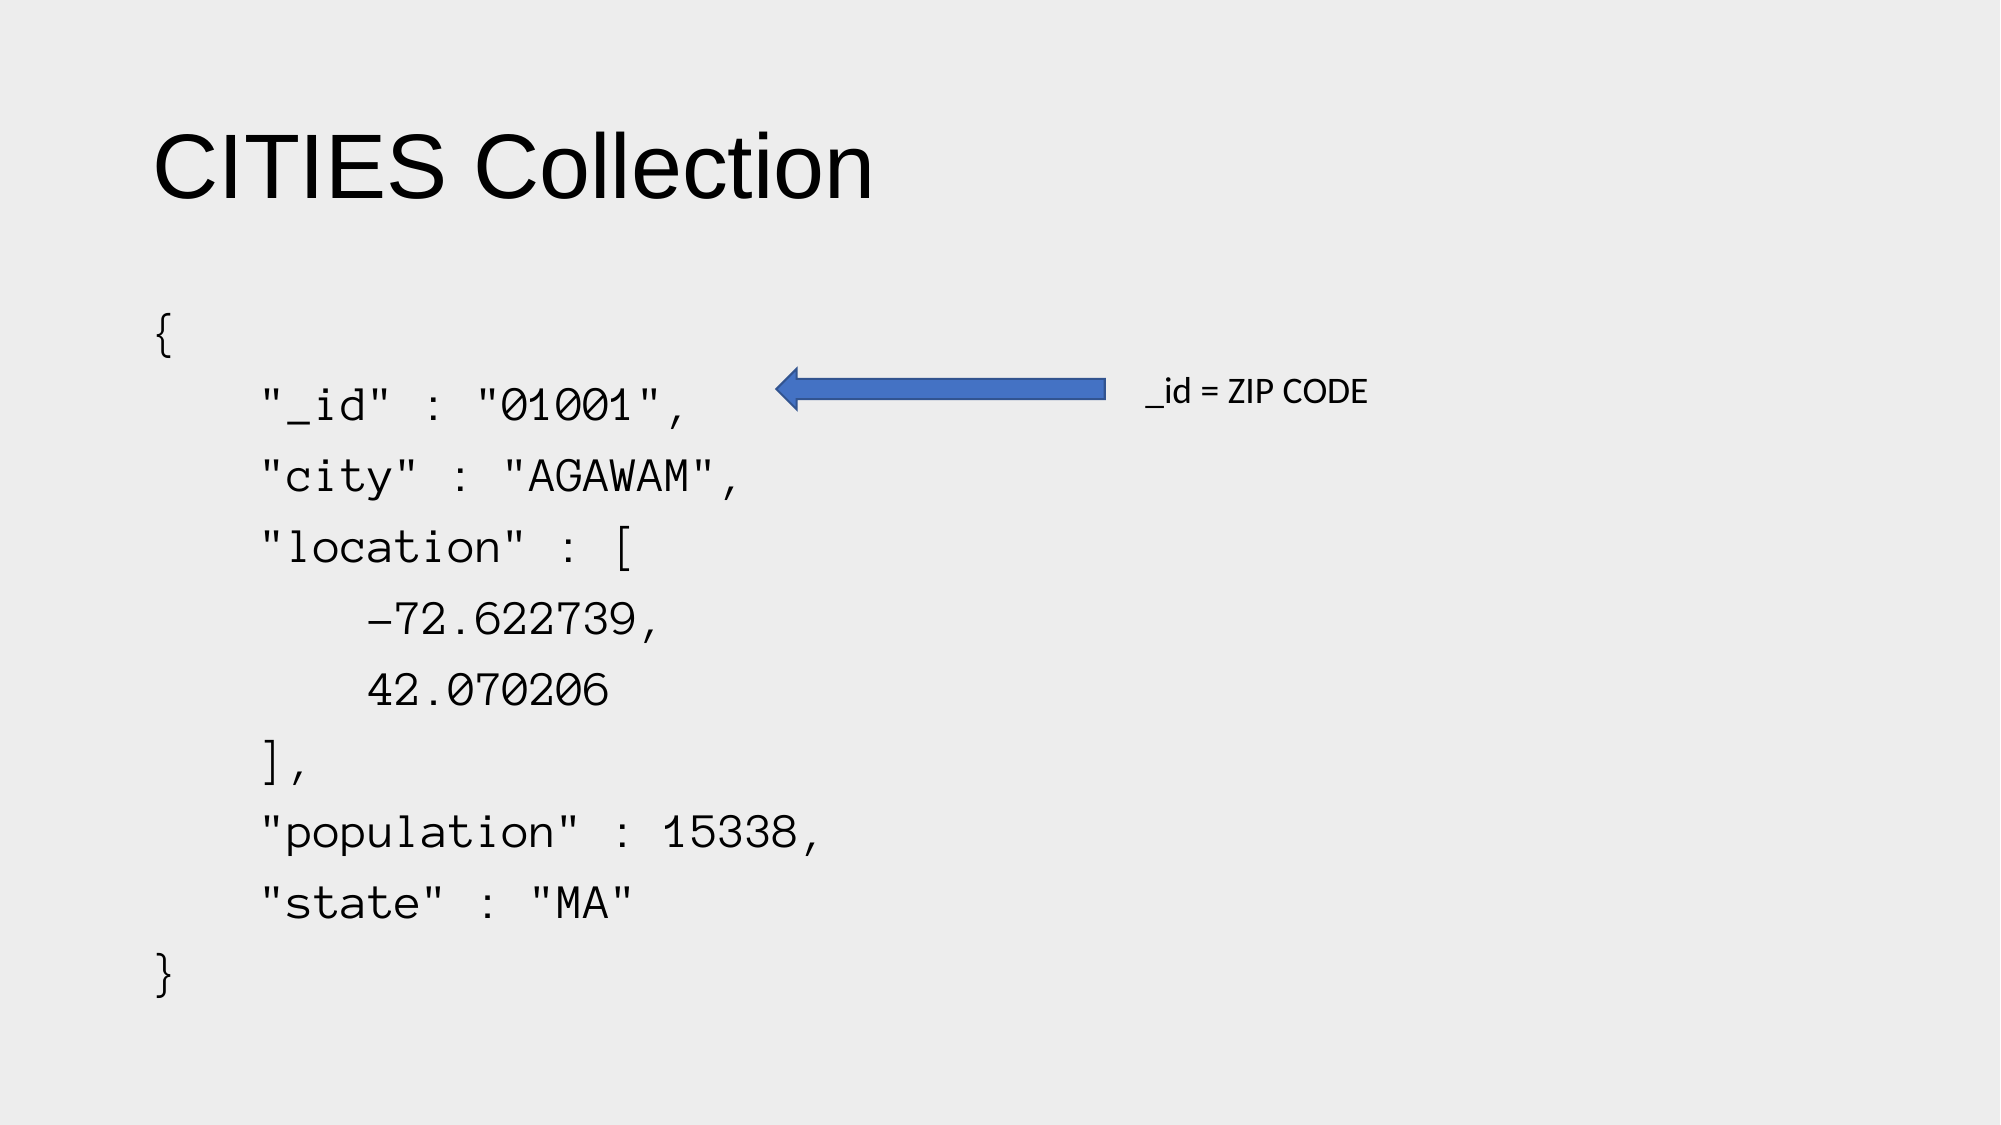

# CITIES Collection
﻿{
    "_id" : "01001",
    "city" : "AGAWAM",
    "location" : [
        -72.622739,
        42.070206
    ],
    "population" : 15338,
    "state" : "MA"
}
_id = ZIP CODE